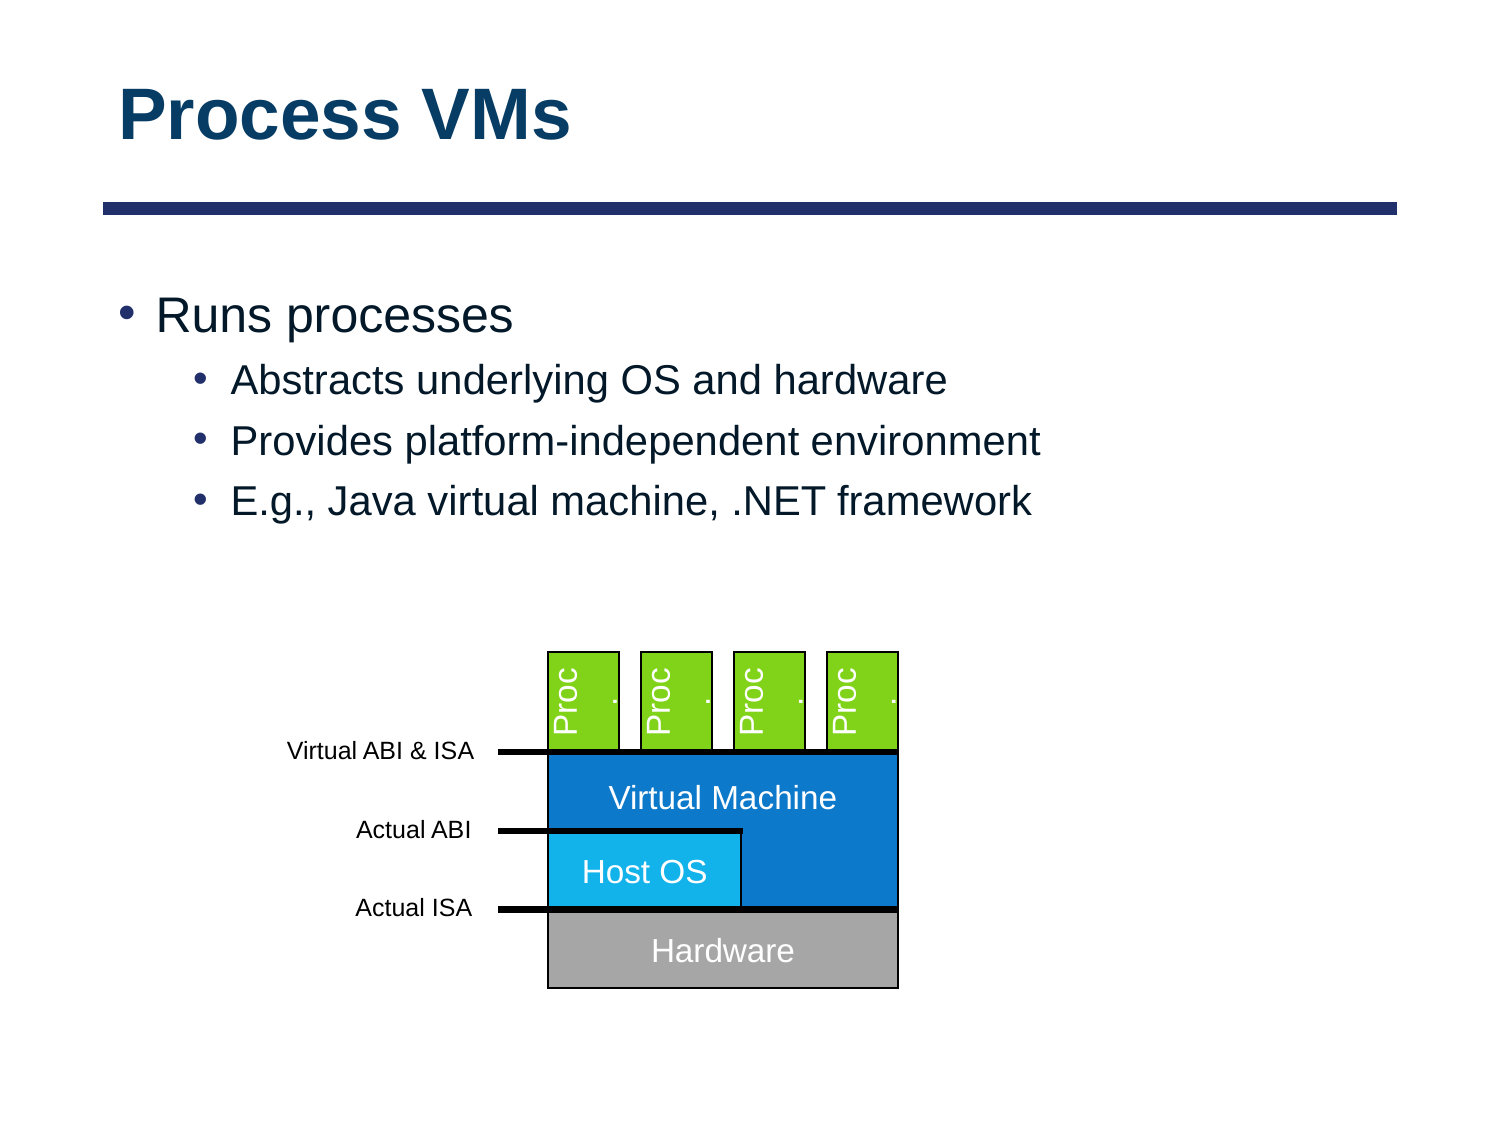

# Process VMs
Runs processes
Abstracts underlying OS and hardware
Provides platform-independent environment
E.g., Java virtual machine, .NET framework
Proc.
Proc.
Proc.
Proc.
Virtual ABI & ISA
Virtual Machine
Actual ABI
Host OS
Actual ISA
Hardware